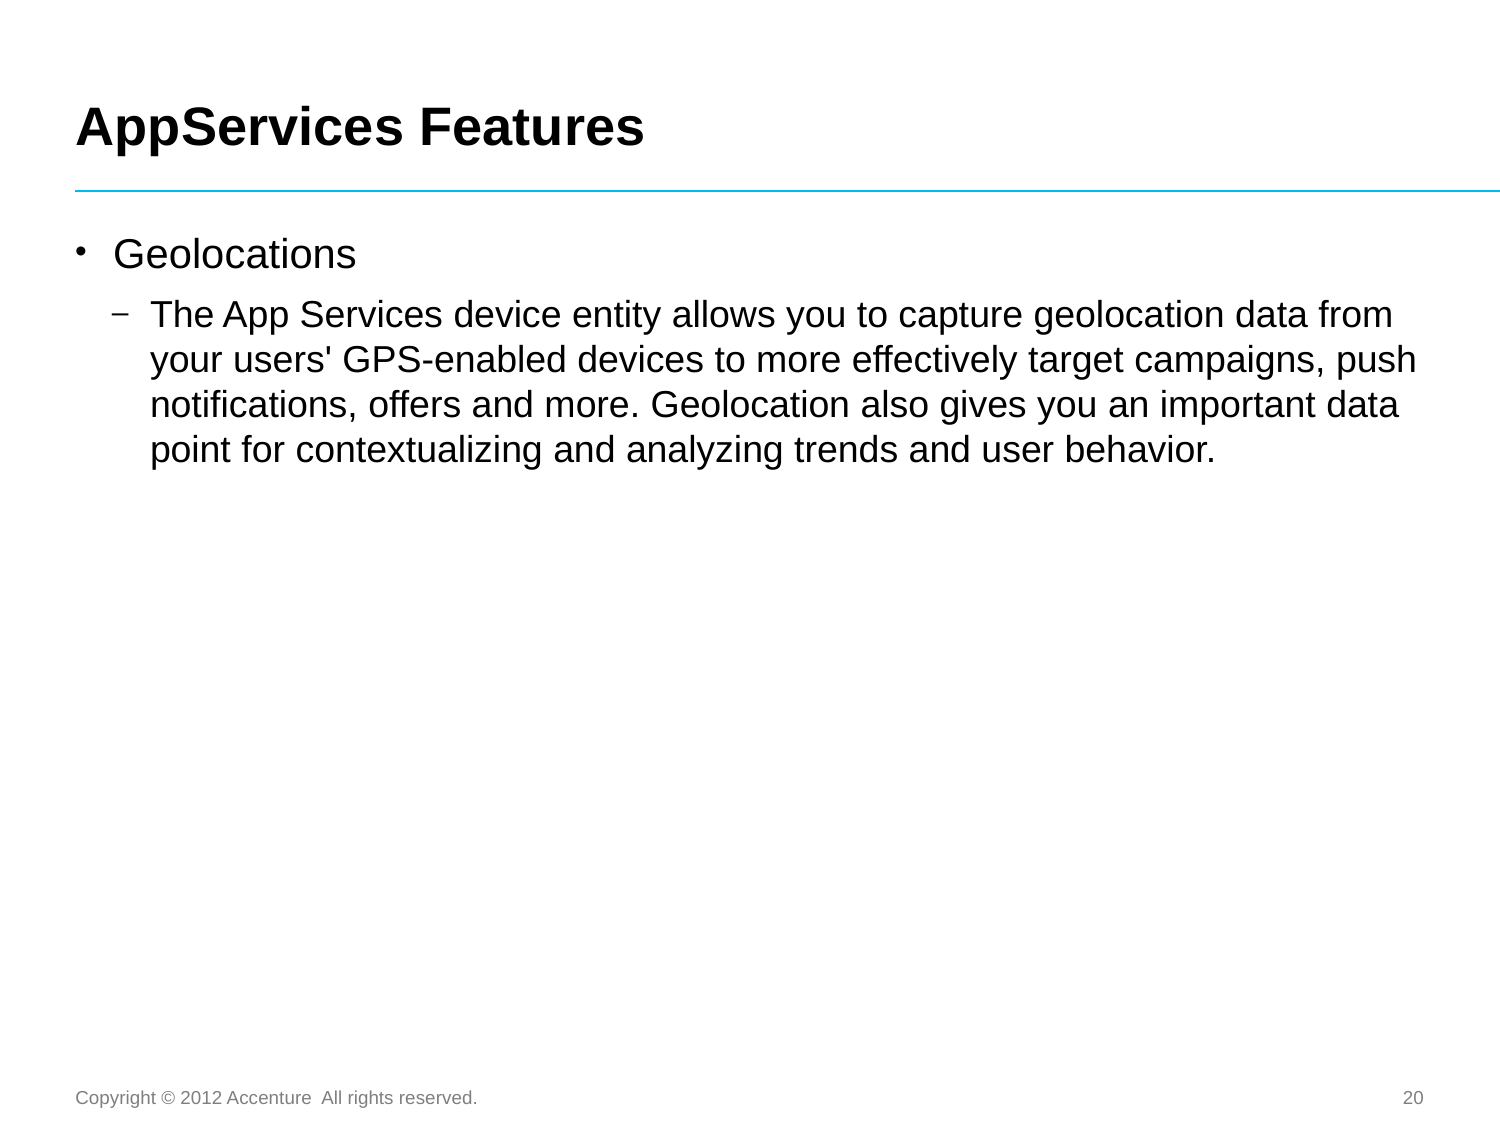

# AppServices Features
Geolocations
The App Services device entity allows you to capture geolocation data from your users' GPS-enabled devices to more effectively target campaigns, push notifications, offers and more. Geolocation also gives you an important data point for contextualizing and analyzing trends and user behavior.